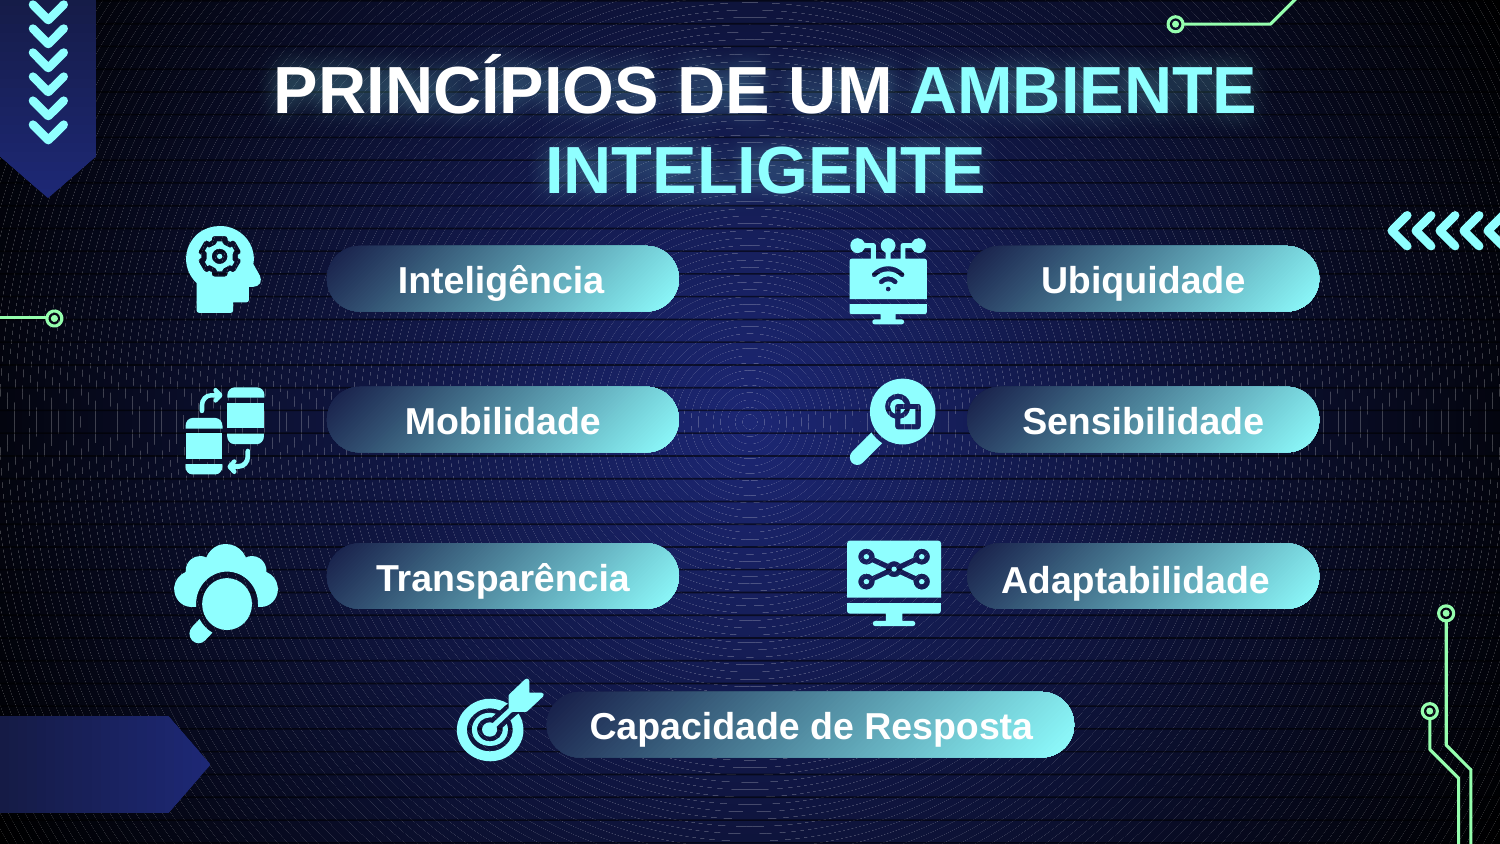

# PRINCÍPIOS DE UM AMBIENTE INTELIGENTE

Inteligência
Ubiquidade

Mobilidade
Sensibilidade

Transparência
Adaptabilidade

Capacidade de Resposta